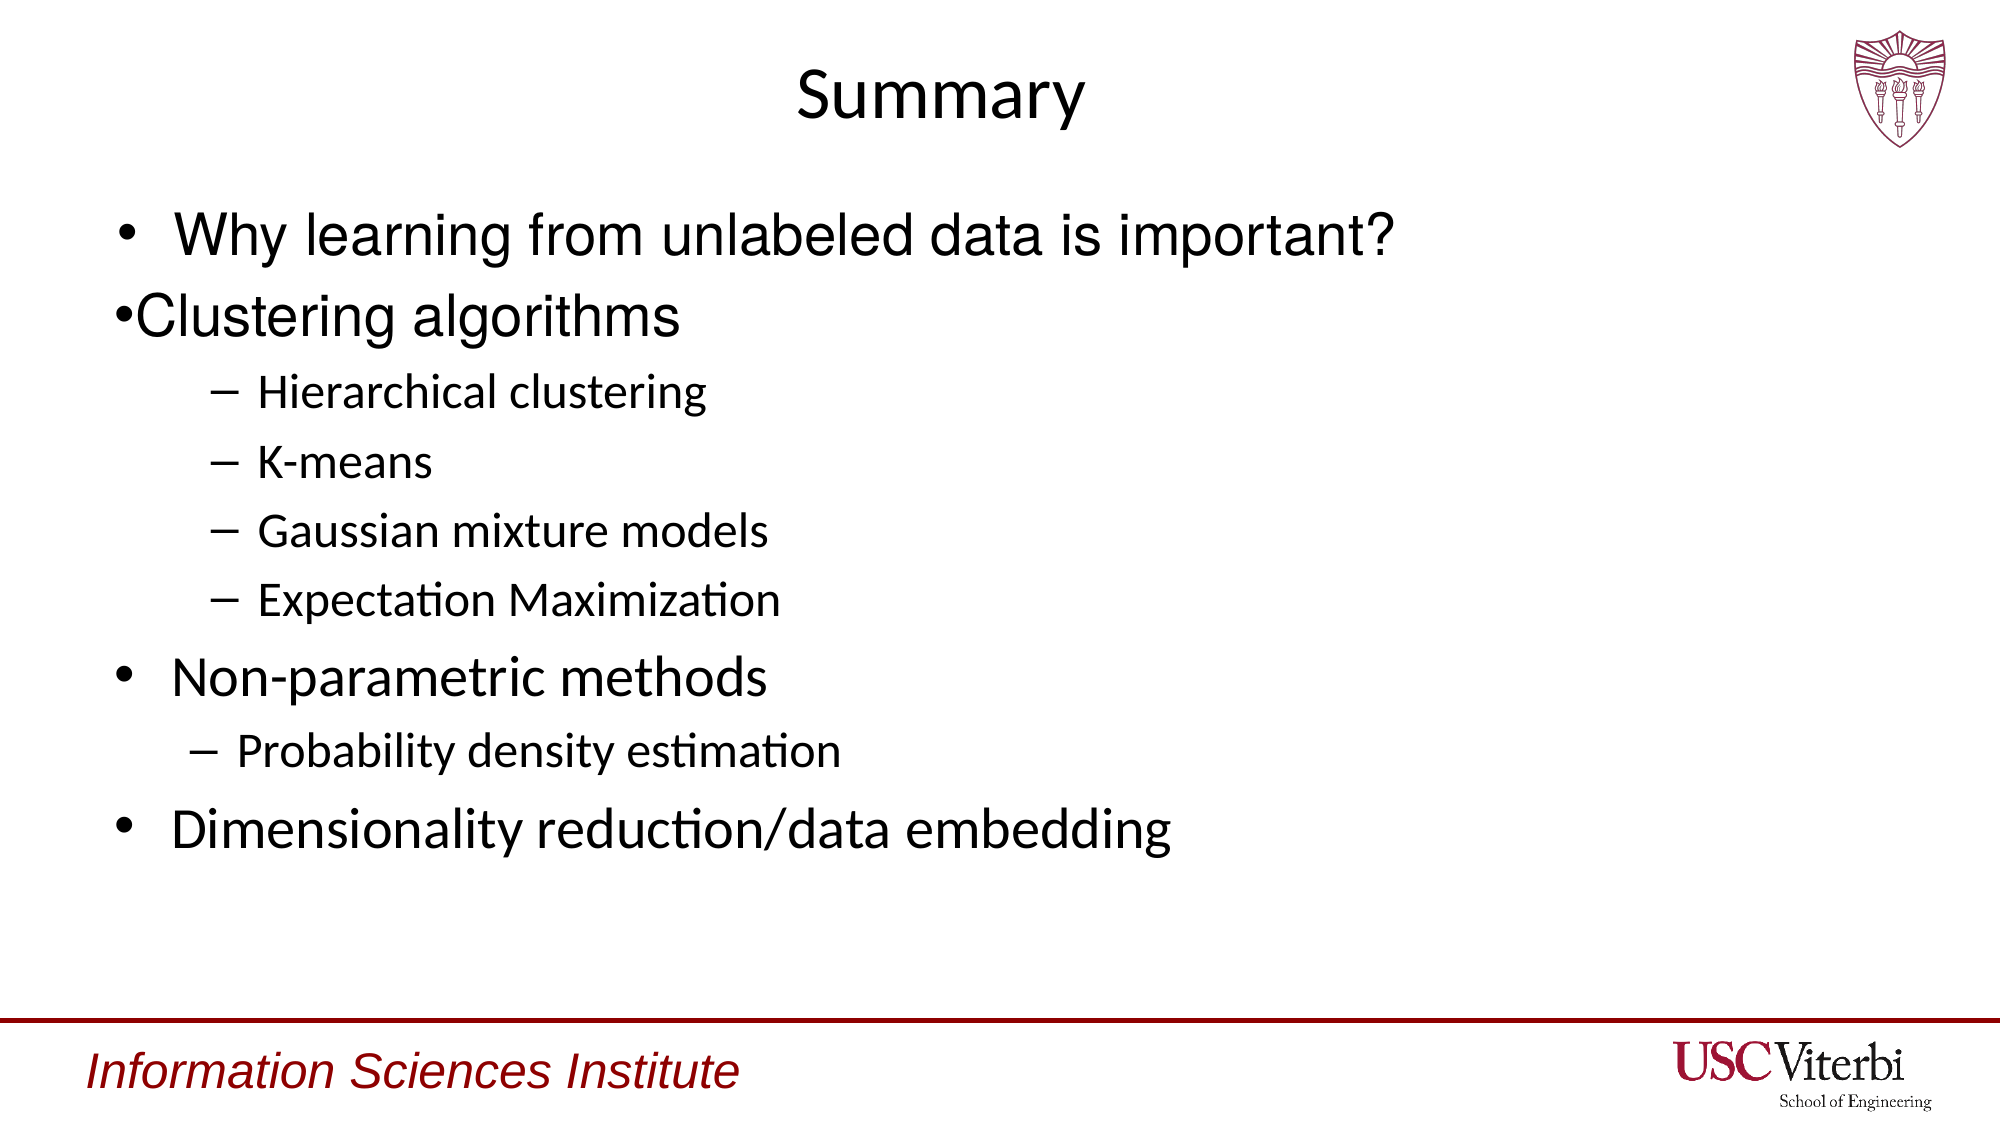

# Summary
Why learning from unlabeled data is important?
Clustering algorithms
Hierarchical clustering
K-means
Gaussian mixture models
Expectation Maximization
Non-parametric methods
Probability density estimation
Dimensionality reduction/data embedding